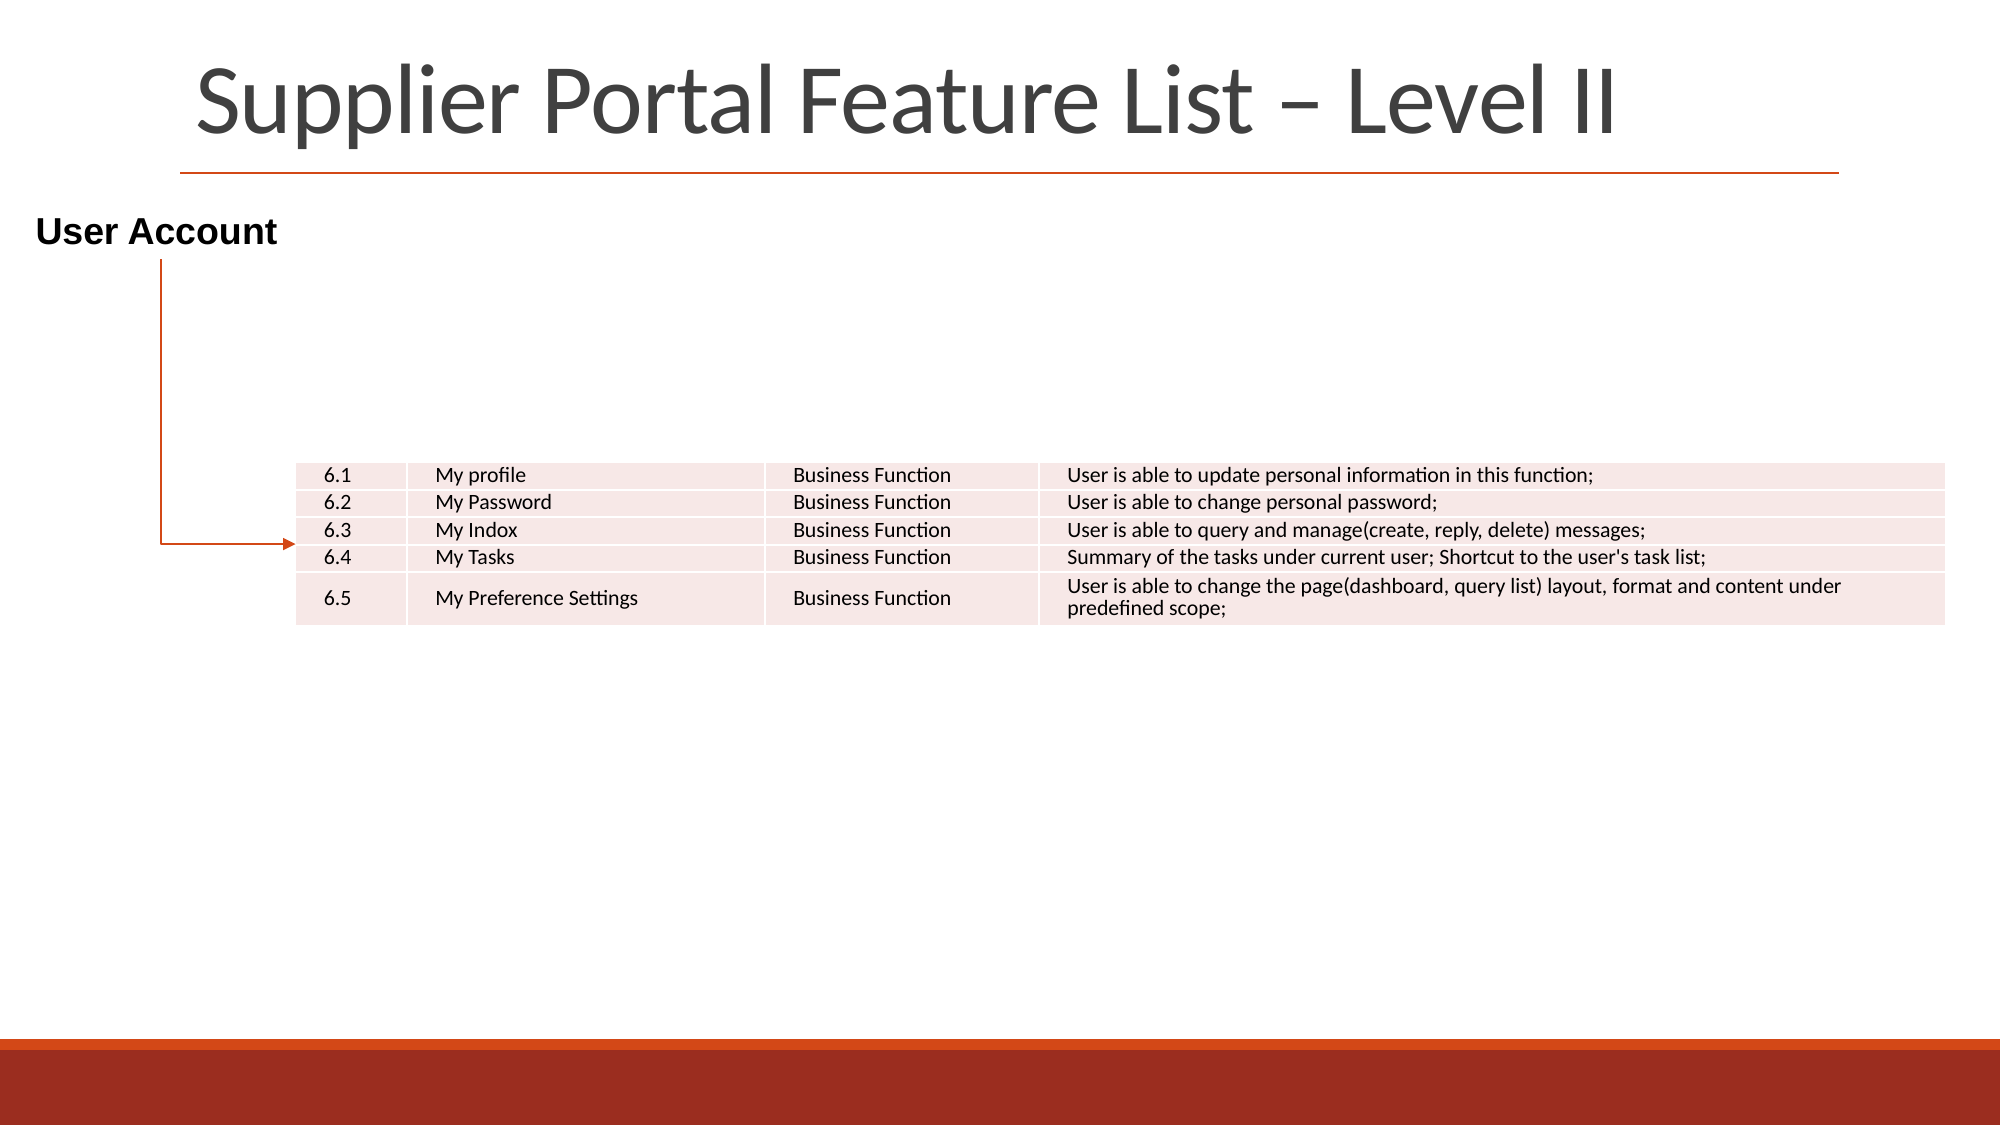

# Supplier Portal Feature List – Level II
User Account
| 6.1 | My profile | Business Function | User is able to update personal information in this function; |
| --- | --- | --- | --- |
| 6.2 | My Password | Business Function | User is able to change personal password; |
| 6.3 | My Indox | Business Function | User is able to query and manage(create, reply, delete) messages; |
| 6.4 | My Tasks | Business Function | Summary of the tasks under current user; Shortcut to the user's task list; |
| 6.5 | My Preference Settings | Business Function | User is able to change the page(dashboard, query list) layout, format and content under predefined scope; |